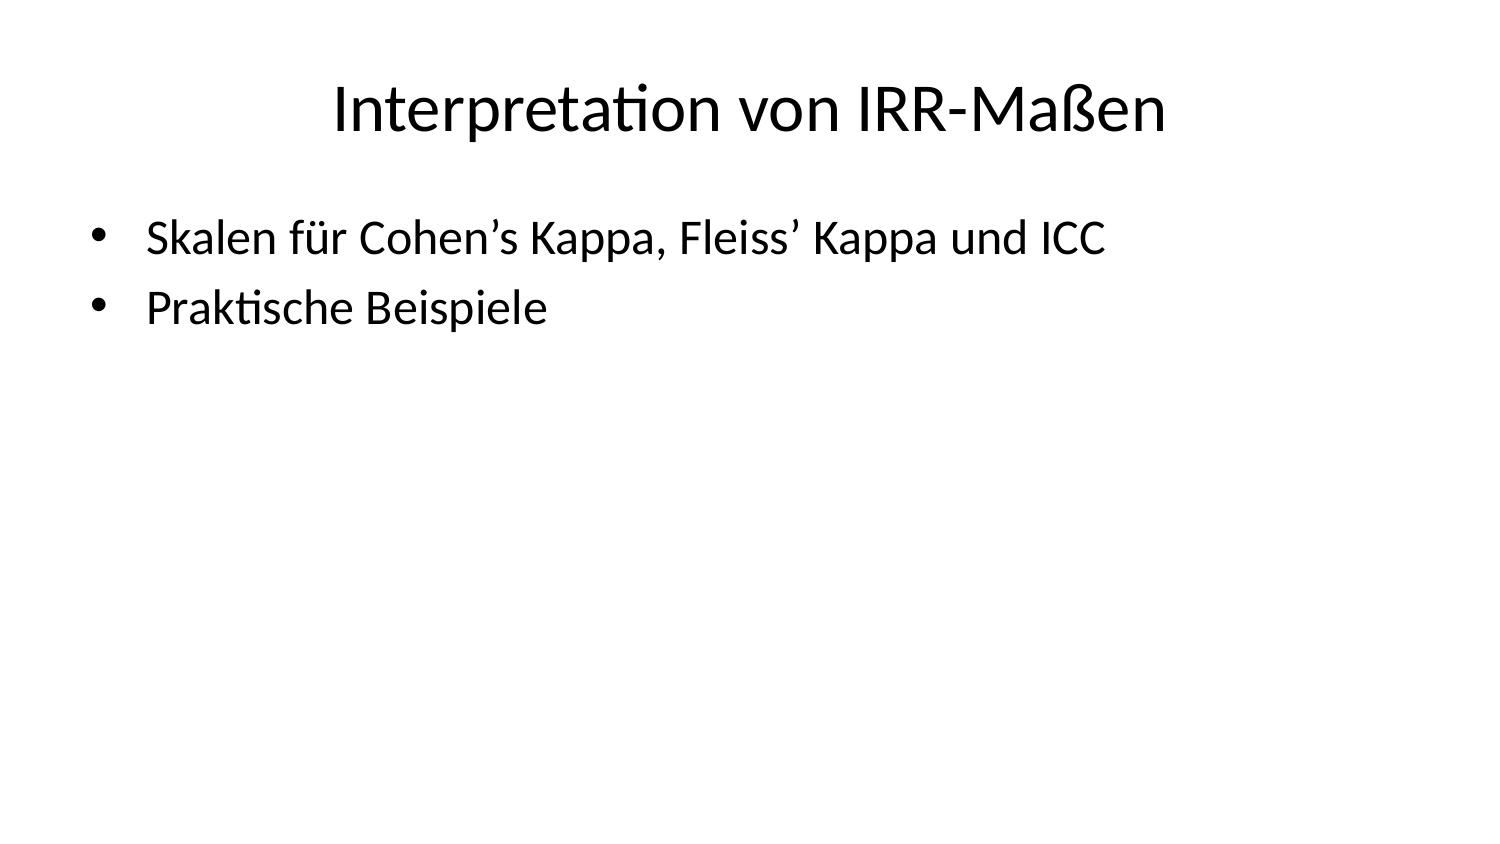

# Interpretation von IRR-Maßen
Skalen für Cohen’s Kappa, Fleiss’ Kappa und ICC
Praktische Beispiele